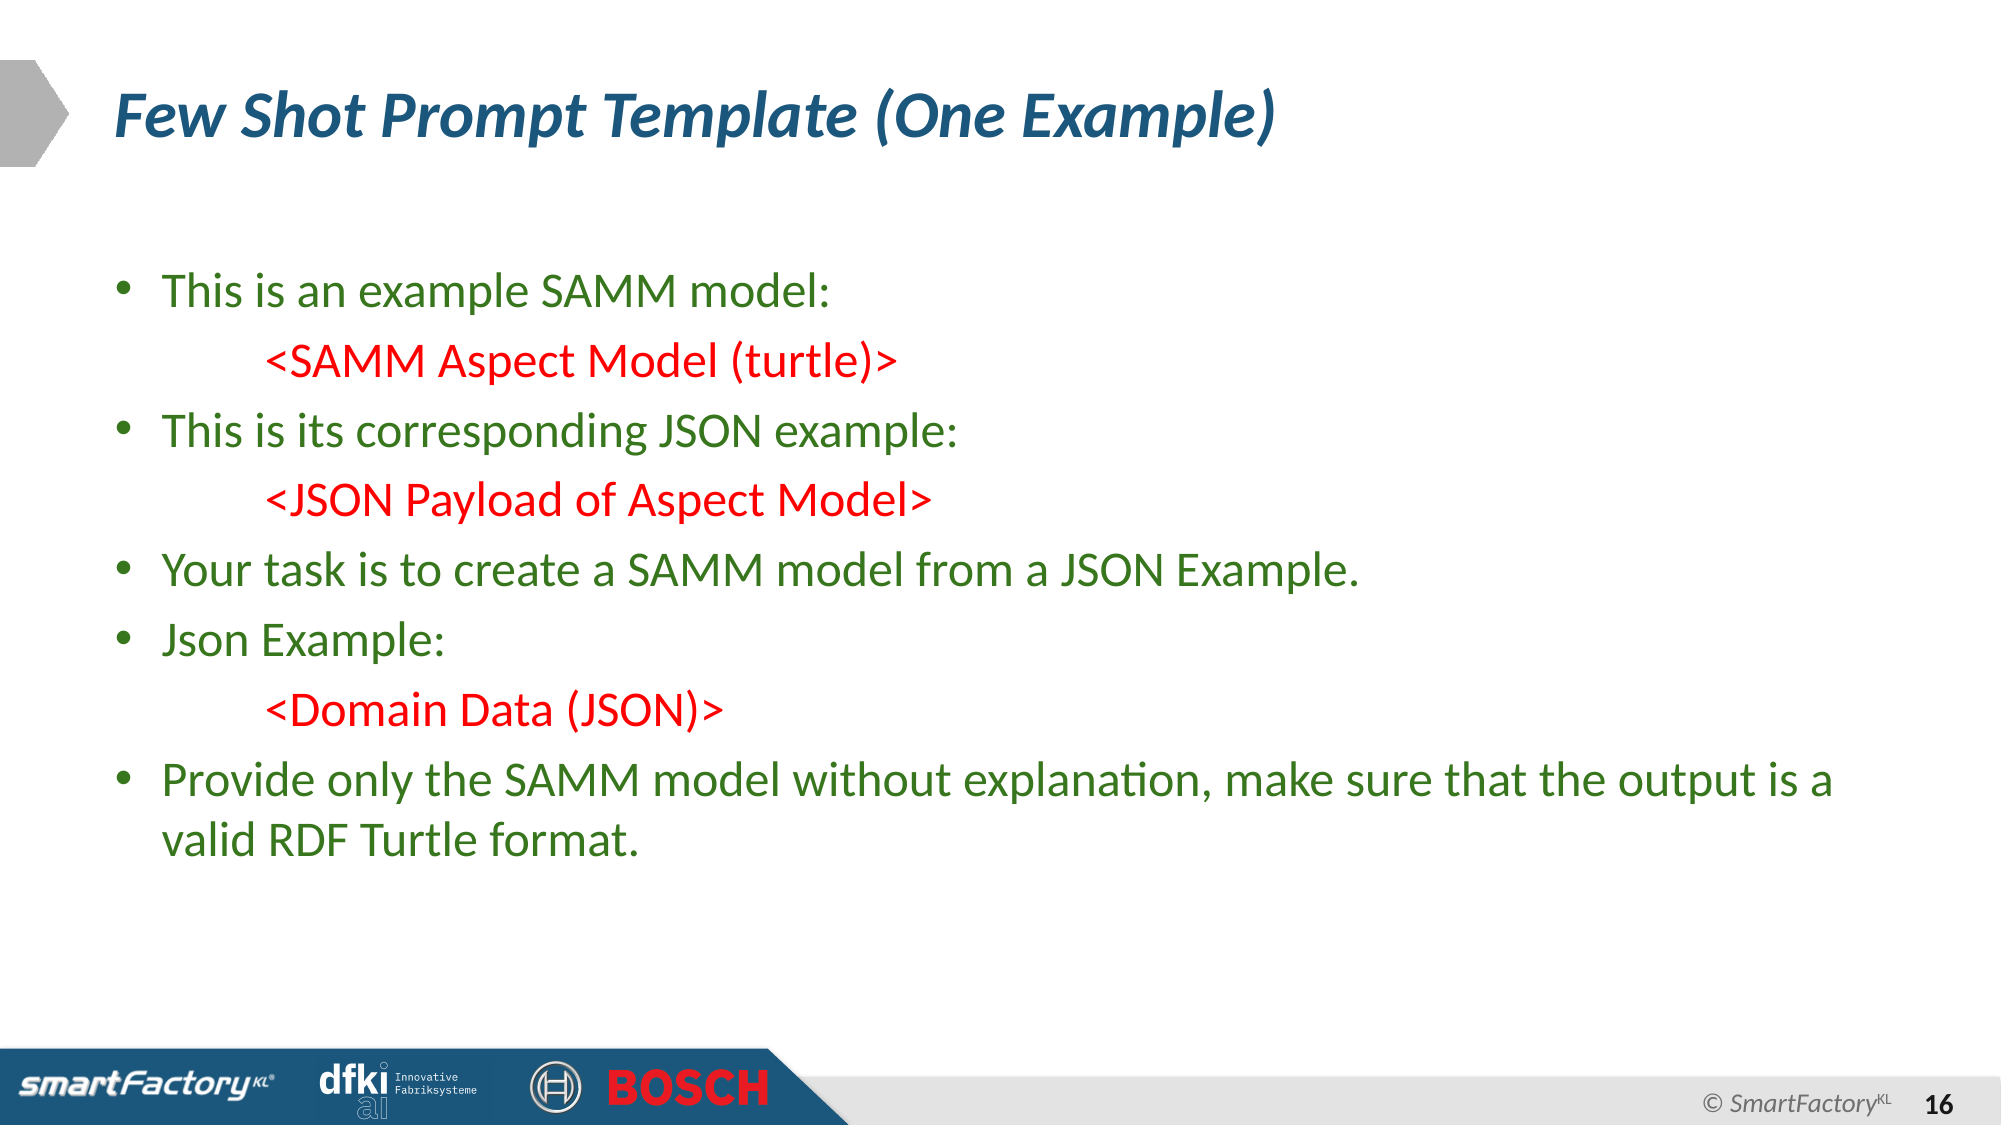

# Few Shot Prompt Template (One Example)
This is an example SAMM model:
	<SAMM Aspect Model (turtle)>
This is its corresponding JSON example:
	<JSON Payload of Aspect Model>
Your task is to create a SAMM model from a JSON Example.
Json Example:
	<Domain Data (JSON)>
Provide only the SAMM model without explanation, make sure that the output is a valid RDF Turtle format.